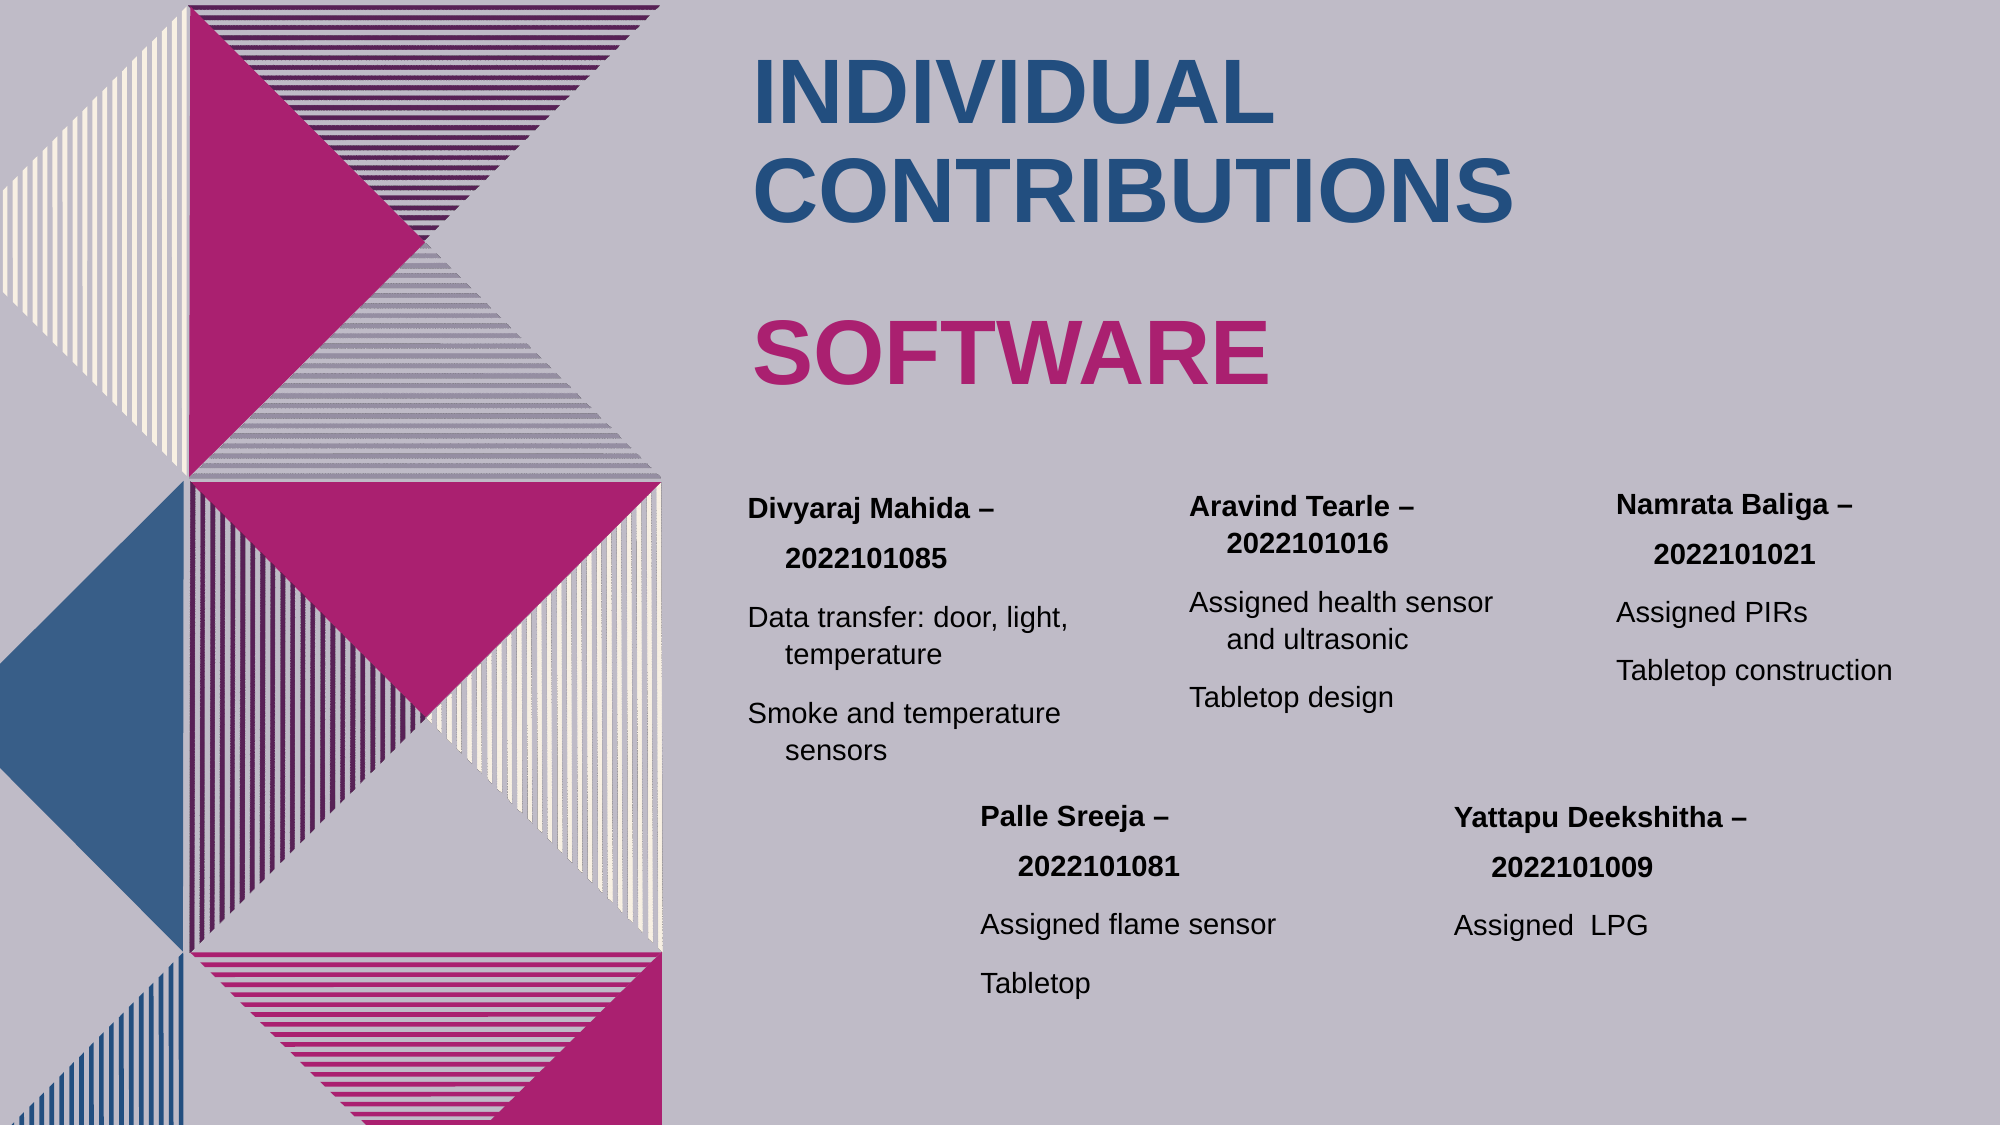

Individual contributions
software
Namrata Baliga – 2022101021
Assigned PIRs
Tabletop construction
Divyaraj Mahida – 2022101085
Data transfer: door, light, temperature
Smoke and temperature sensors
Aravind Tearle – 2022101016
Assigned health sensor and ultrasonic
Tabletop design

Palle Sreeja – 2022101081
Assigned flame sensor
Tabletop
Yattapu Deekshitha – 2022101009
Assigned  LPG